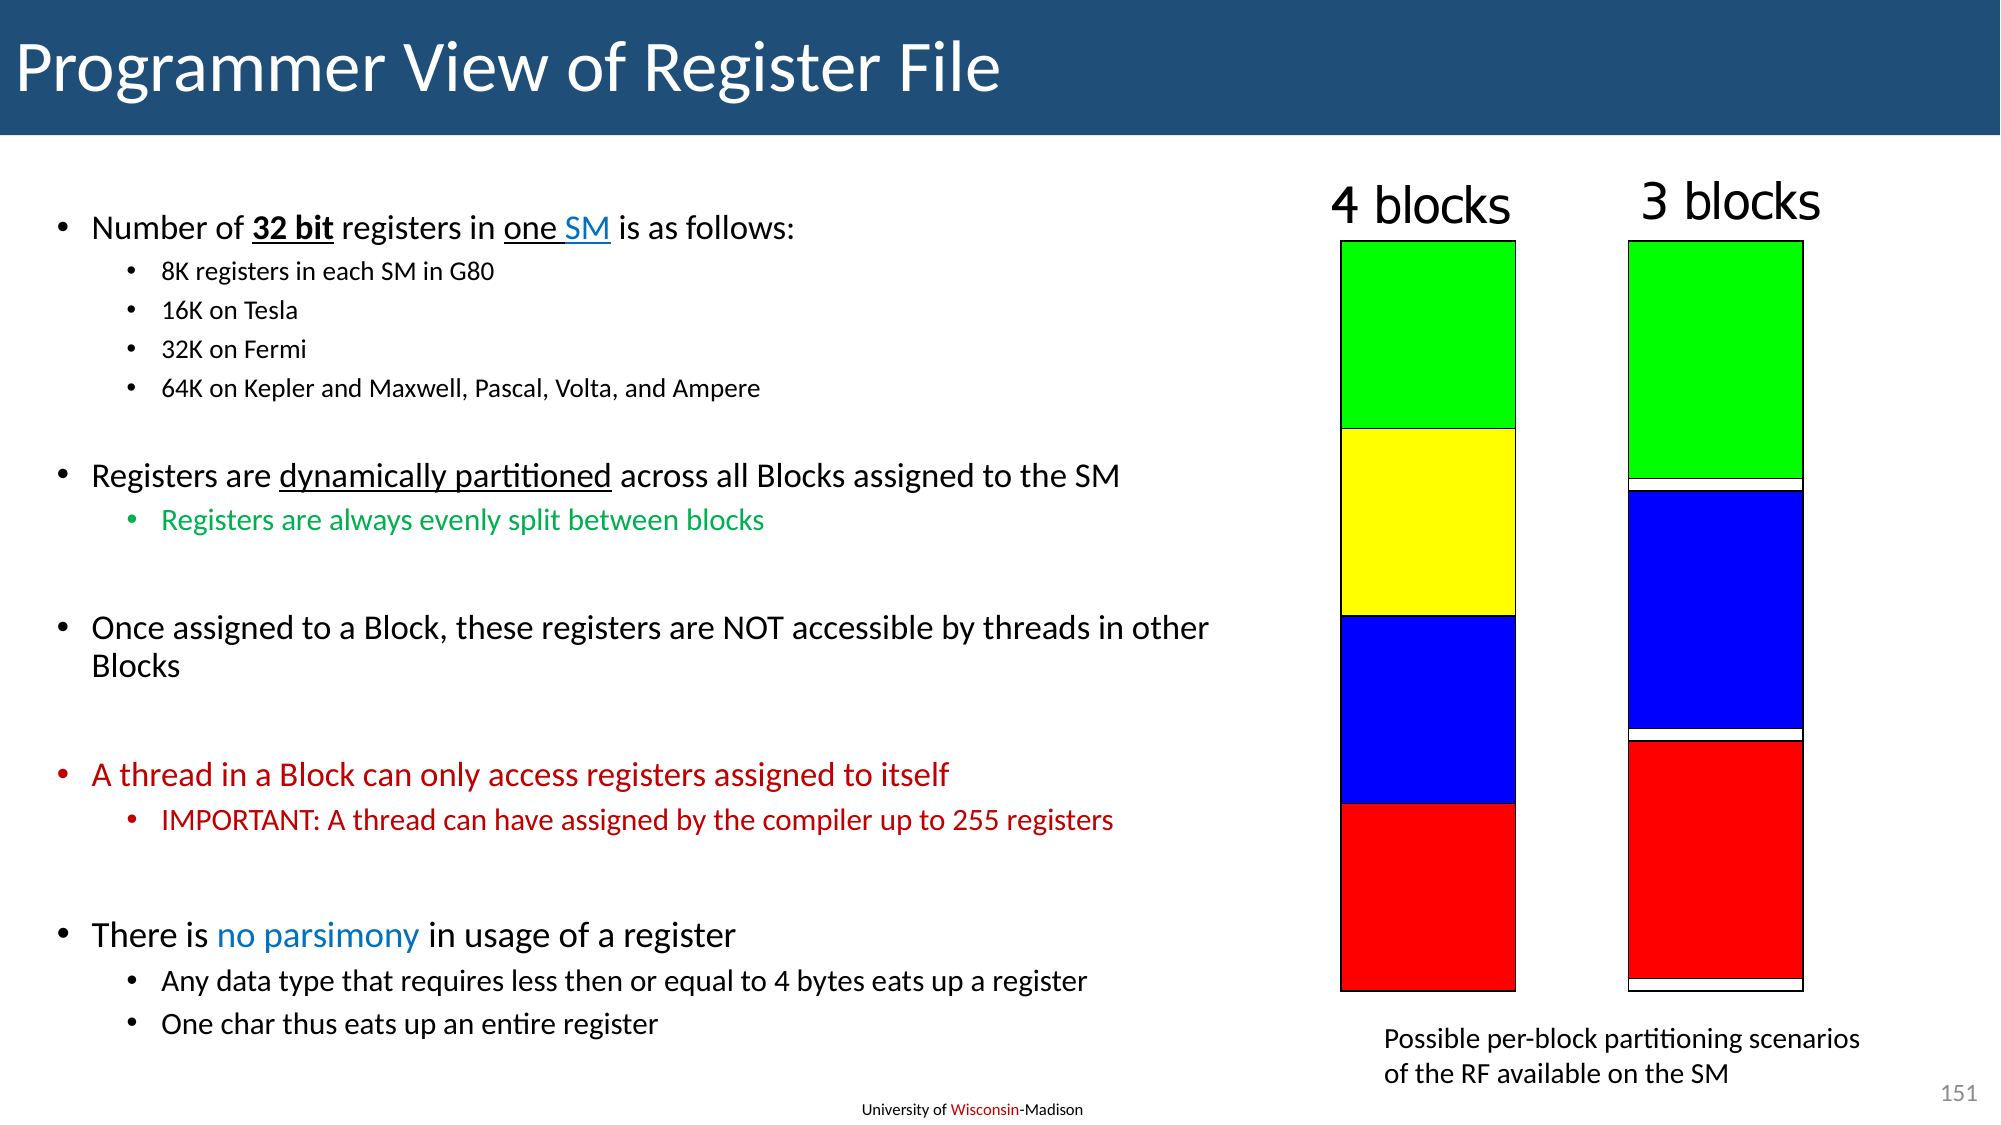

# Programmer View of Register File
3 blocks
4 blocks
Number of 32 bit registers in one SM is as follows:
8K registers in each SM in G80
16K on Tesla
32K on Fermi
64K on Kepler and Maxwell, Pascal, Volta, and Ampere

Registers are dynamically partitioned across all Blocks assigned to the SM
Registers are always evenly split between blocks

Once assigned to a Block, these registers are NOT accessible by threads in other Blocks

A thread in a Block can only access registers assigned to itself
IMPORTANT: A thread can have assigned by the compiler up to 255 registers

There is no parsimony in usage of a register
Any data type that requires less then or equal to 4 bytes eats up a register
One char thus eats up an entire register

Possible per-block partitioning scenarios
of the RF available on the SM
151